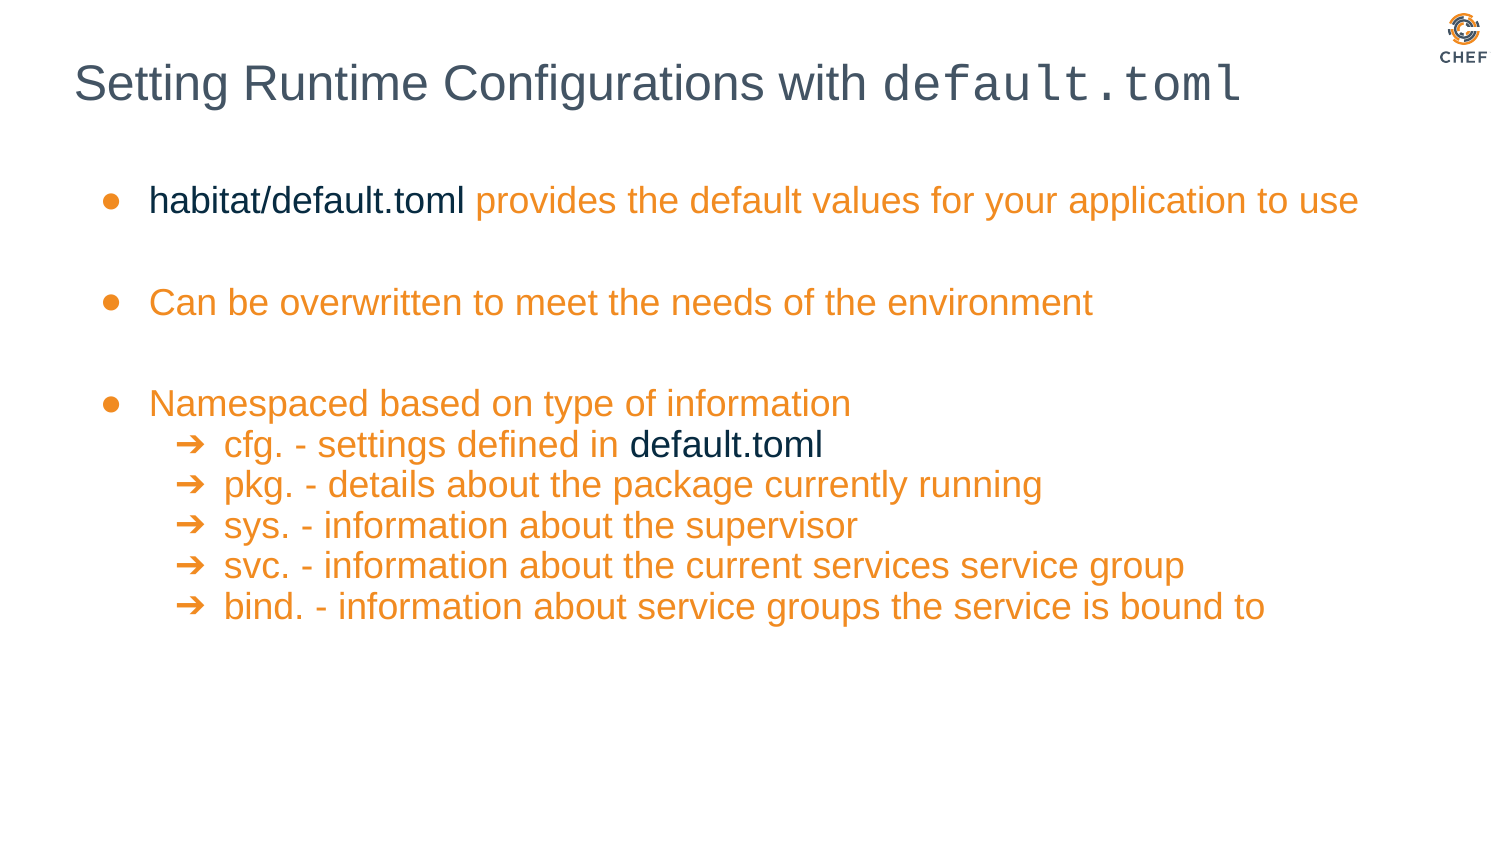

# Setting Runtime Configurations with default.toml
habitat/default.toml provides the default values for your application to use

Can be overwritten to meet the needs of the environment

Namespaced based on type of information
cfg. - settings defined in default.toml
pkg. - details about the package currently running
sys. - information about the supervisor
svc. - information about the current services service group
bind. - information about service groups the service is bound to